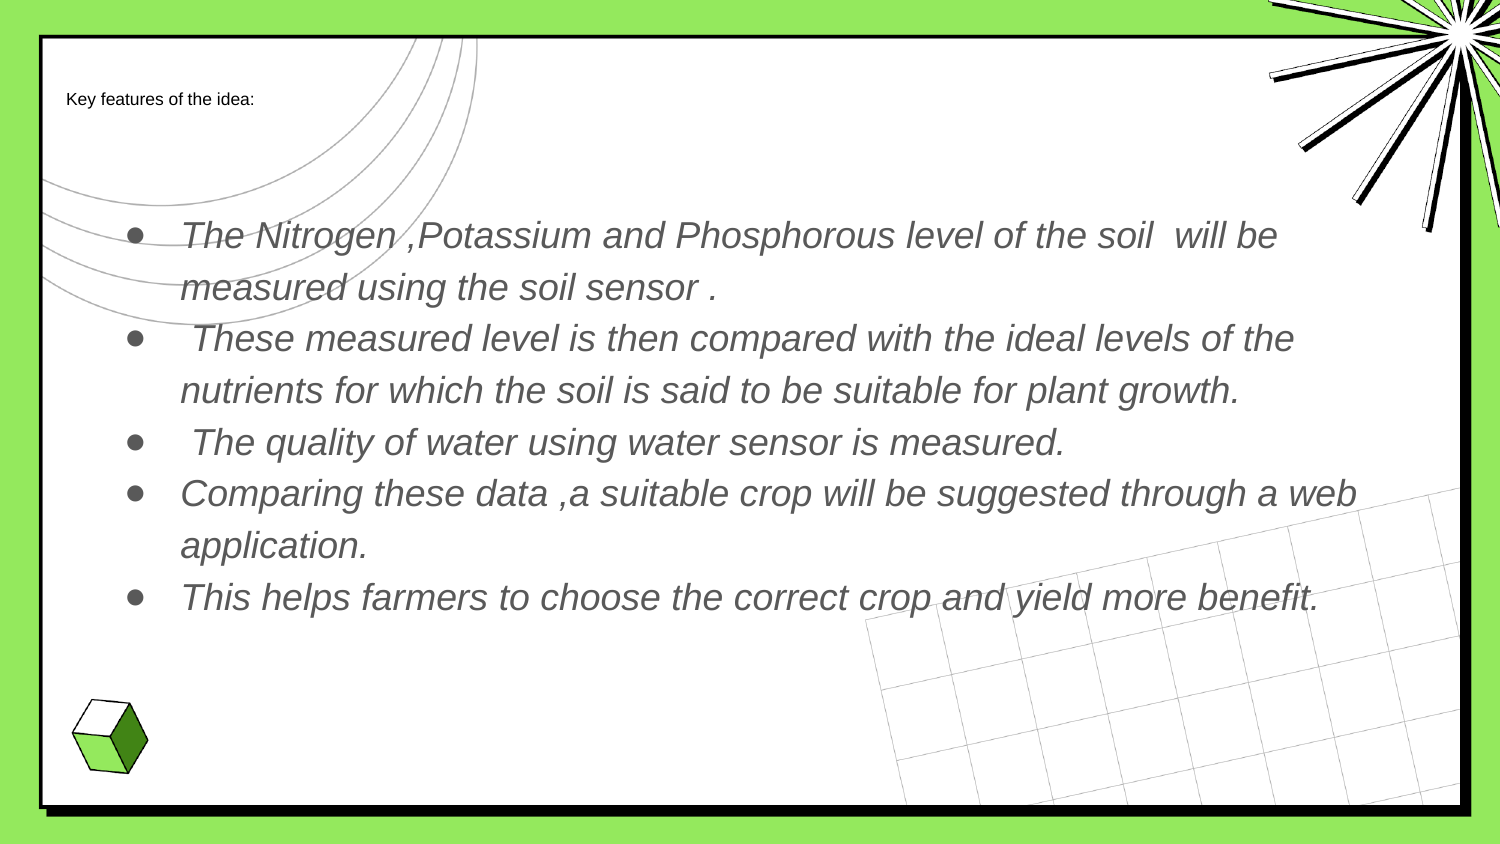

# Key features of the idea:
The Nitrogen ,Potassium and Phosphorous level of the soil  will be measured using the soil sensor .
 These measured level is then compared with the ideal levels of the nutrients for which the soil is said to be suitable for plant growth.
 The quality of water using water sensor is measured.
Comparing these data ,a suitable crop will be suggested through a web application.
This helps farmers to choose the correct crop and yield more benefit.